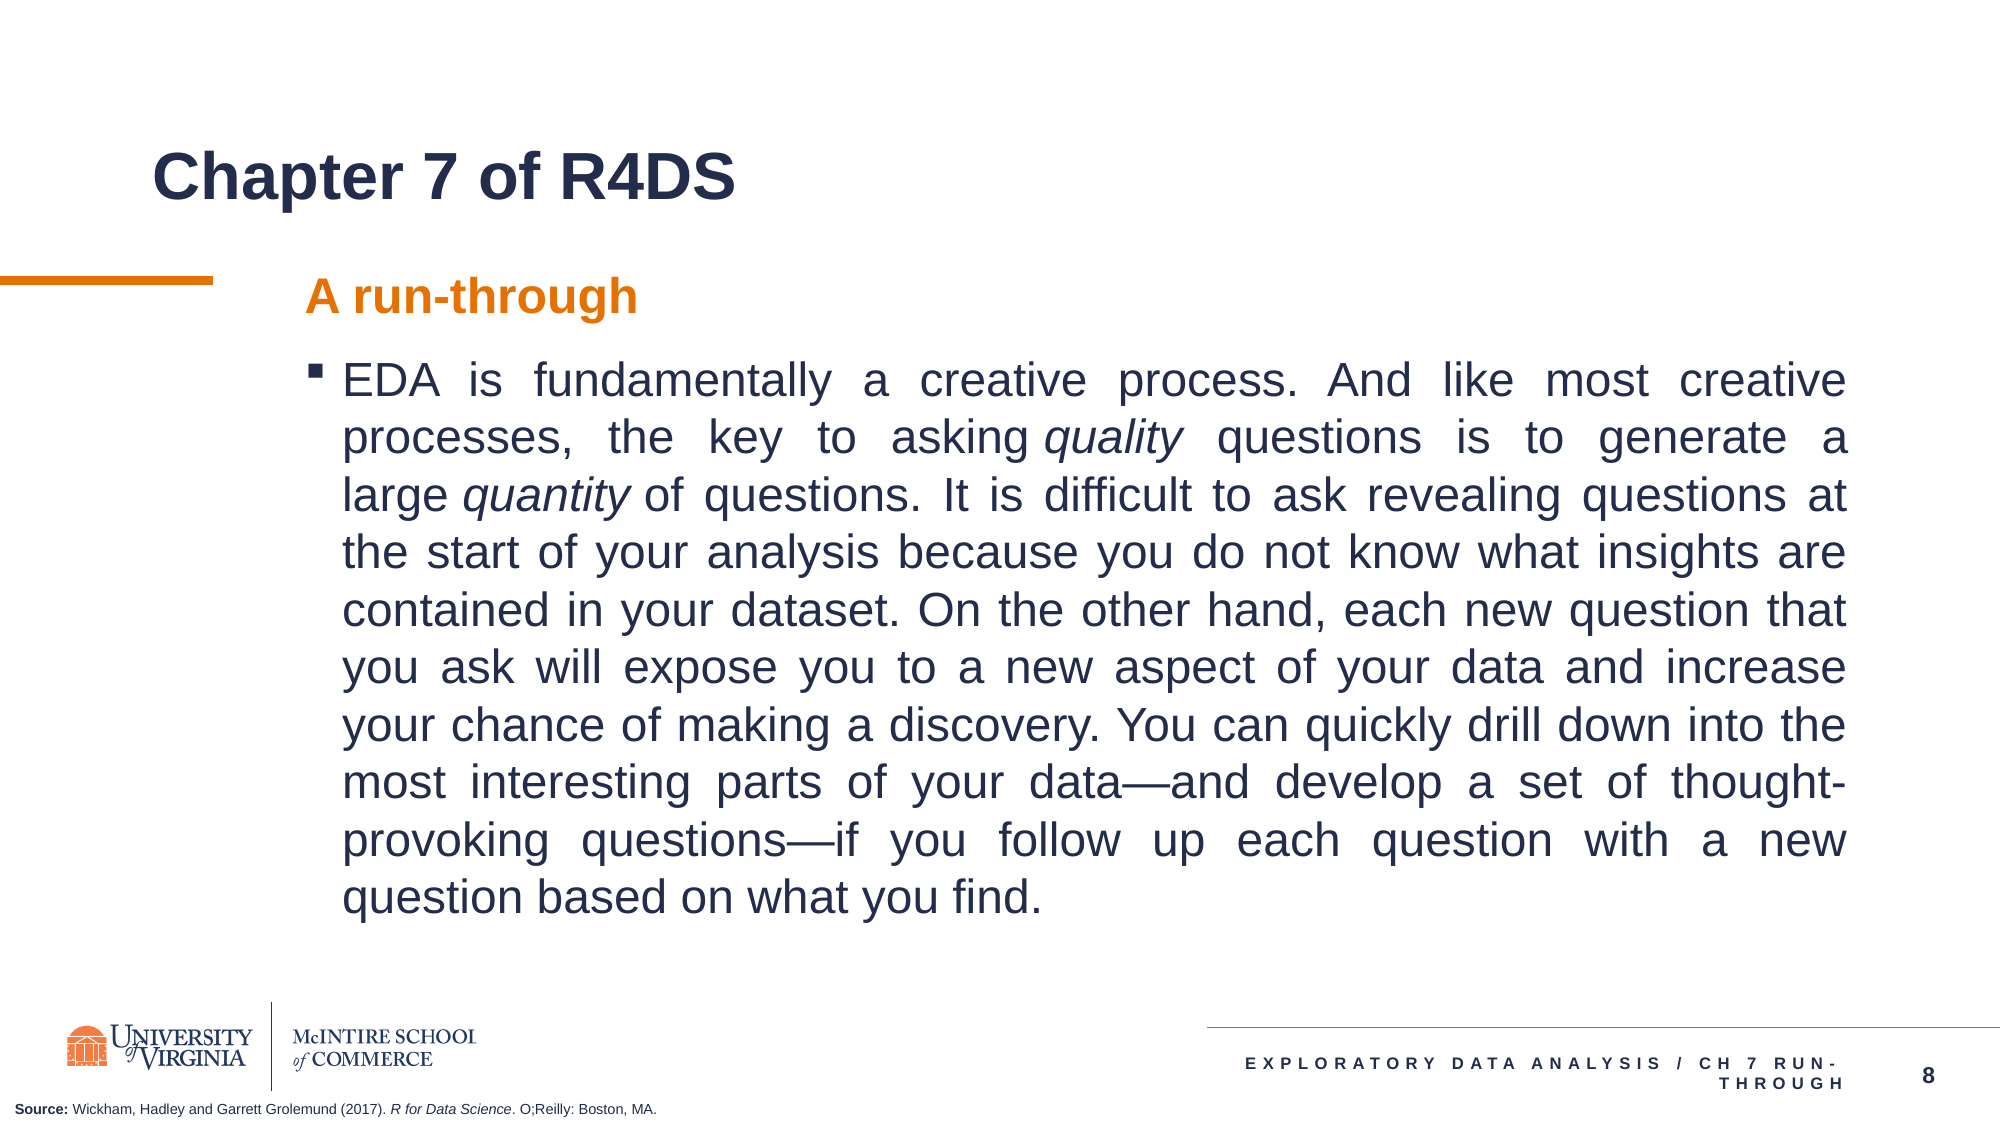

# Chapter 7 of R4DS
A run-through
EDA is fundamentally a creative process. And like most creative processes, the key to asking quality questions is to generate a large quantity of questions. It is difficult to ask revealing questions at the start of your analysis because you do not know what insights are contained in your dataset. On the other hand, each new question that you ask will expose you to a new aspect of your data and increase your chance of making a discovery. You can quickly drill down into the most interesting parts of your data—and develop a set of thought-provoking questions—if you follow up each question with a new question based on what you find.
8
Exploratory data analysis / ch 7 run-through
Source: Wickham, Hadley and Garrett Grolemund (2017). R for Data Science. O;Reilly: Boston, MA.